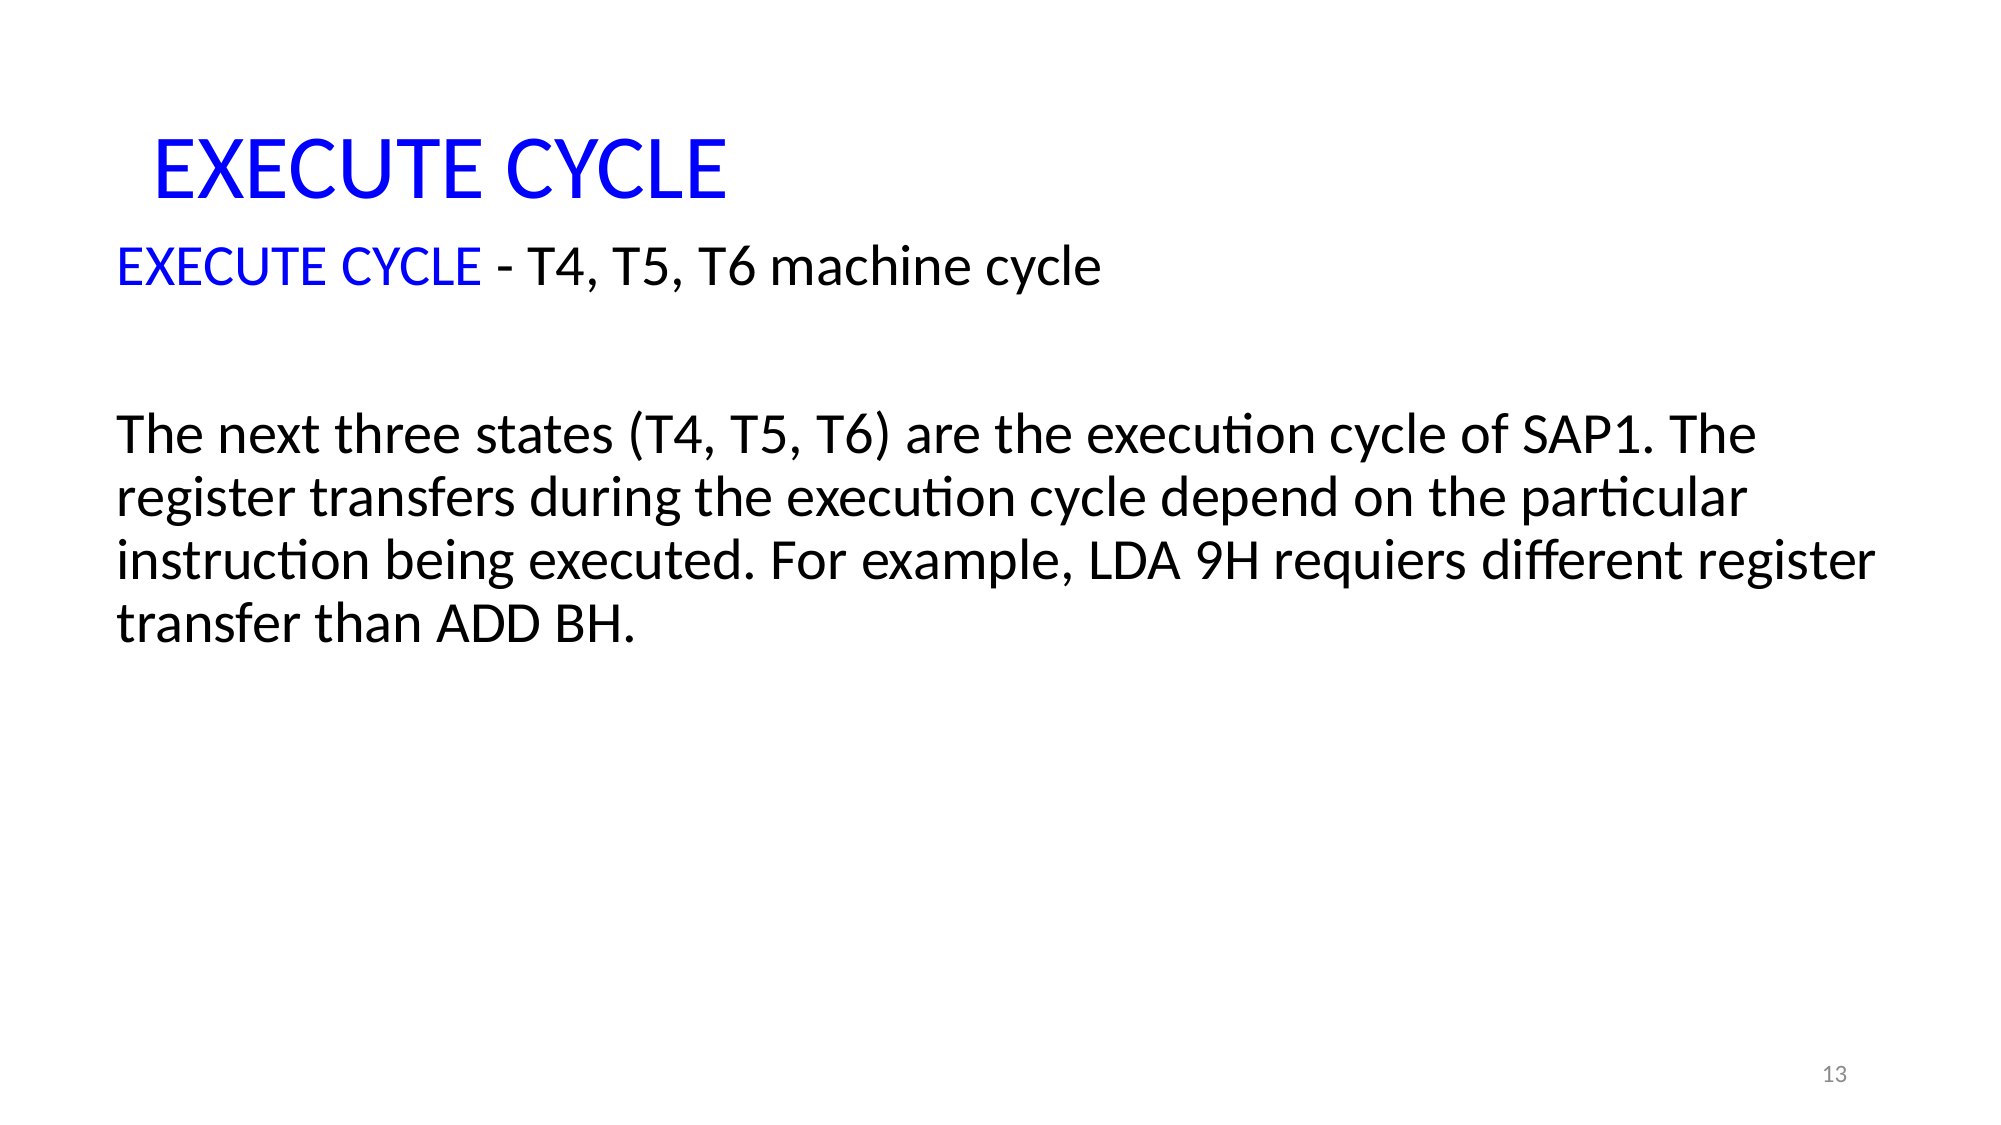

# EXECUTE CYCLE
EXECUTE CYCLE - T4, T5, T6 machine cycle

The next three states (T4, T5, T6) are the execution cycle of SAP1. The register transfers during the execution cycle depend on the particular instruction being executed. For example, LDA 9H requiers different register transfer than ADD BH.

13